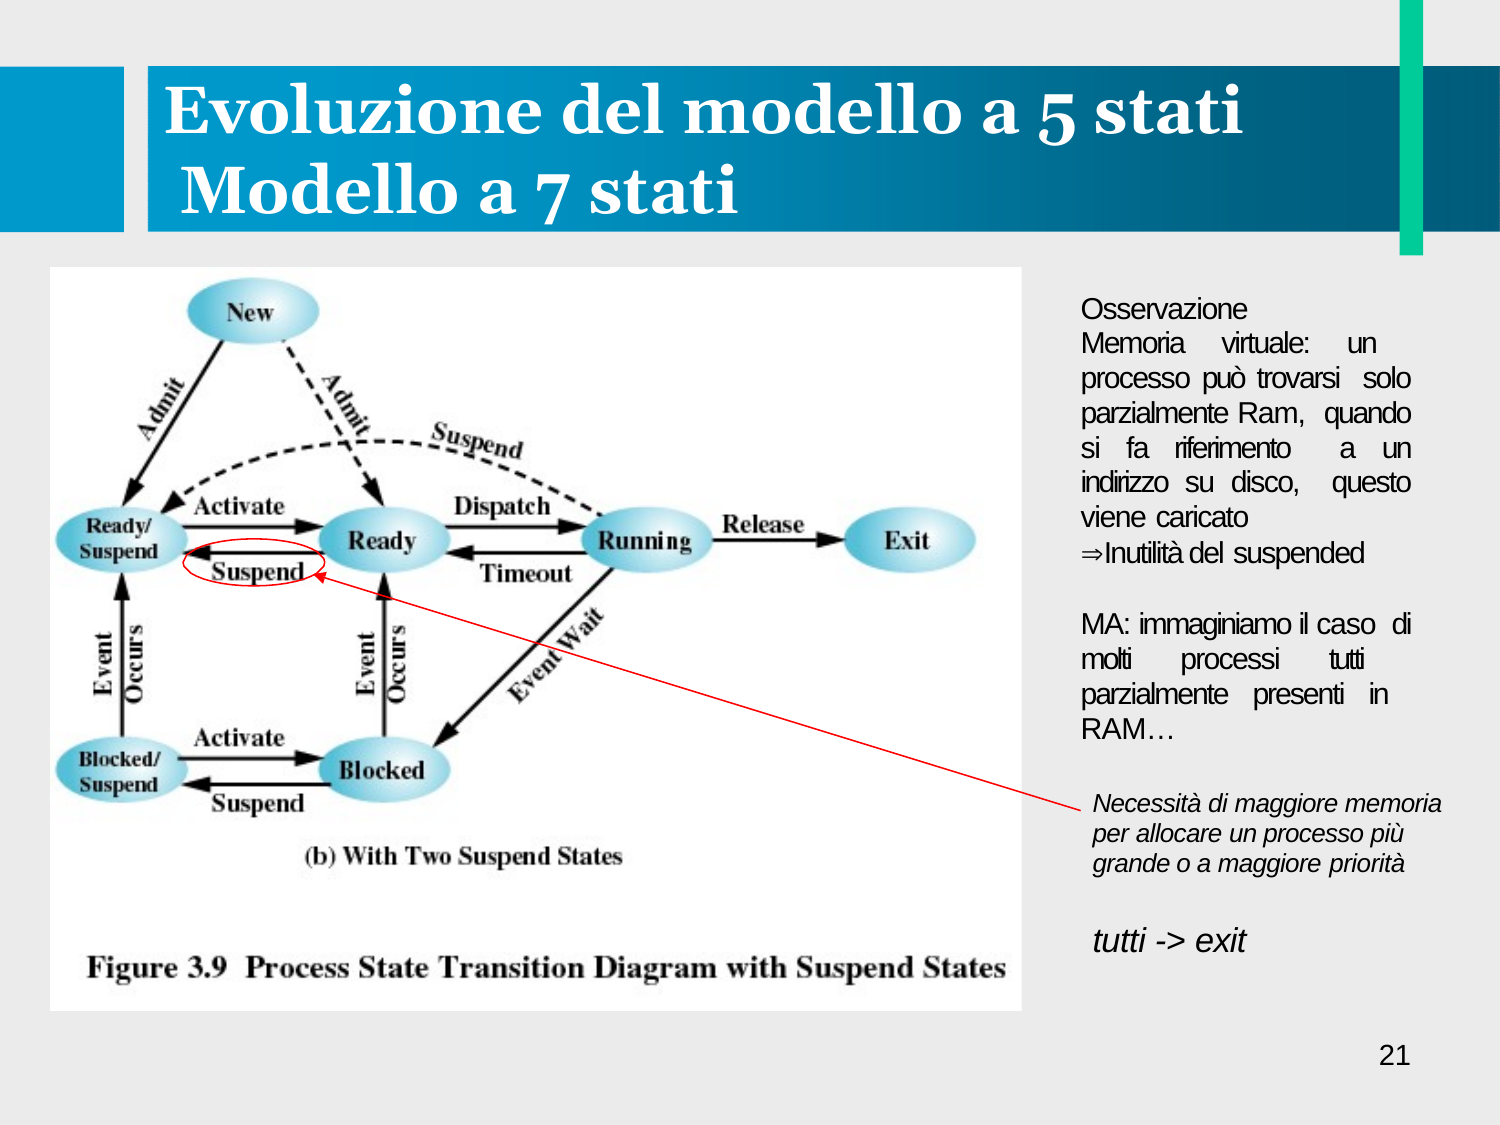

# Evoluzione del modello a 5 stati  Modello a 7 stati

Osservazione
Memoria virtuale: un  processo può trovarsi  solo parzialmente Ram,  quando si fa riferimento  a un indirizzo su disco,  questo viene caricato
⇒Inutilità del suspended
MA: immaginiamo il caso  di molti processi tutti  parzialmente presenti in  RAM…

Necessità di maggiore memoria  per allocare un processo più  grande o a maggiore priorità

tutti -> exit

21